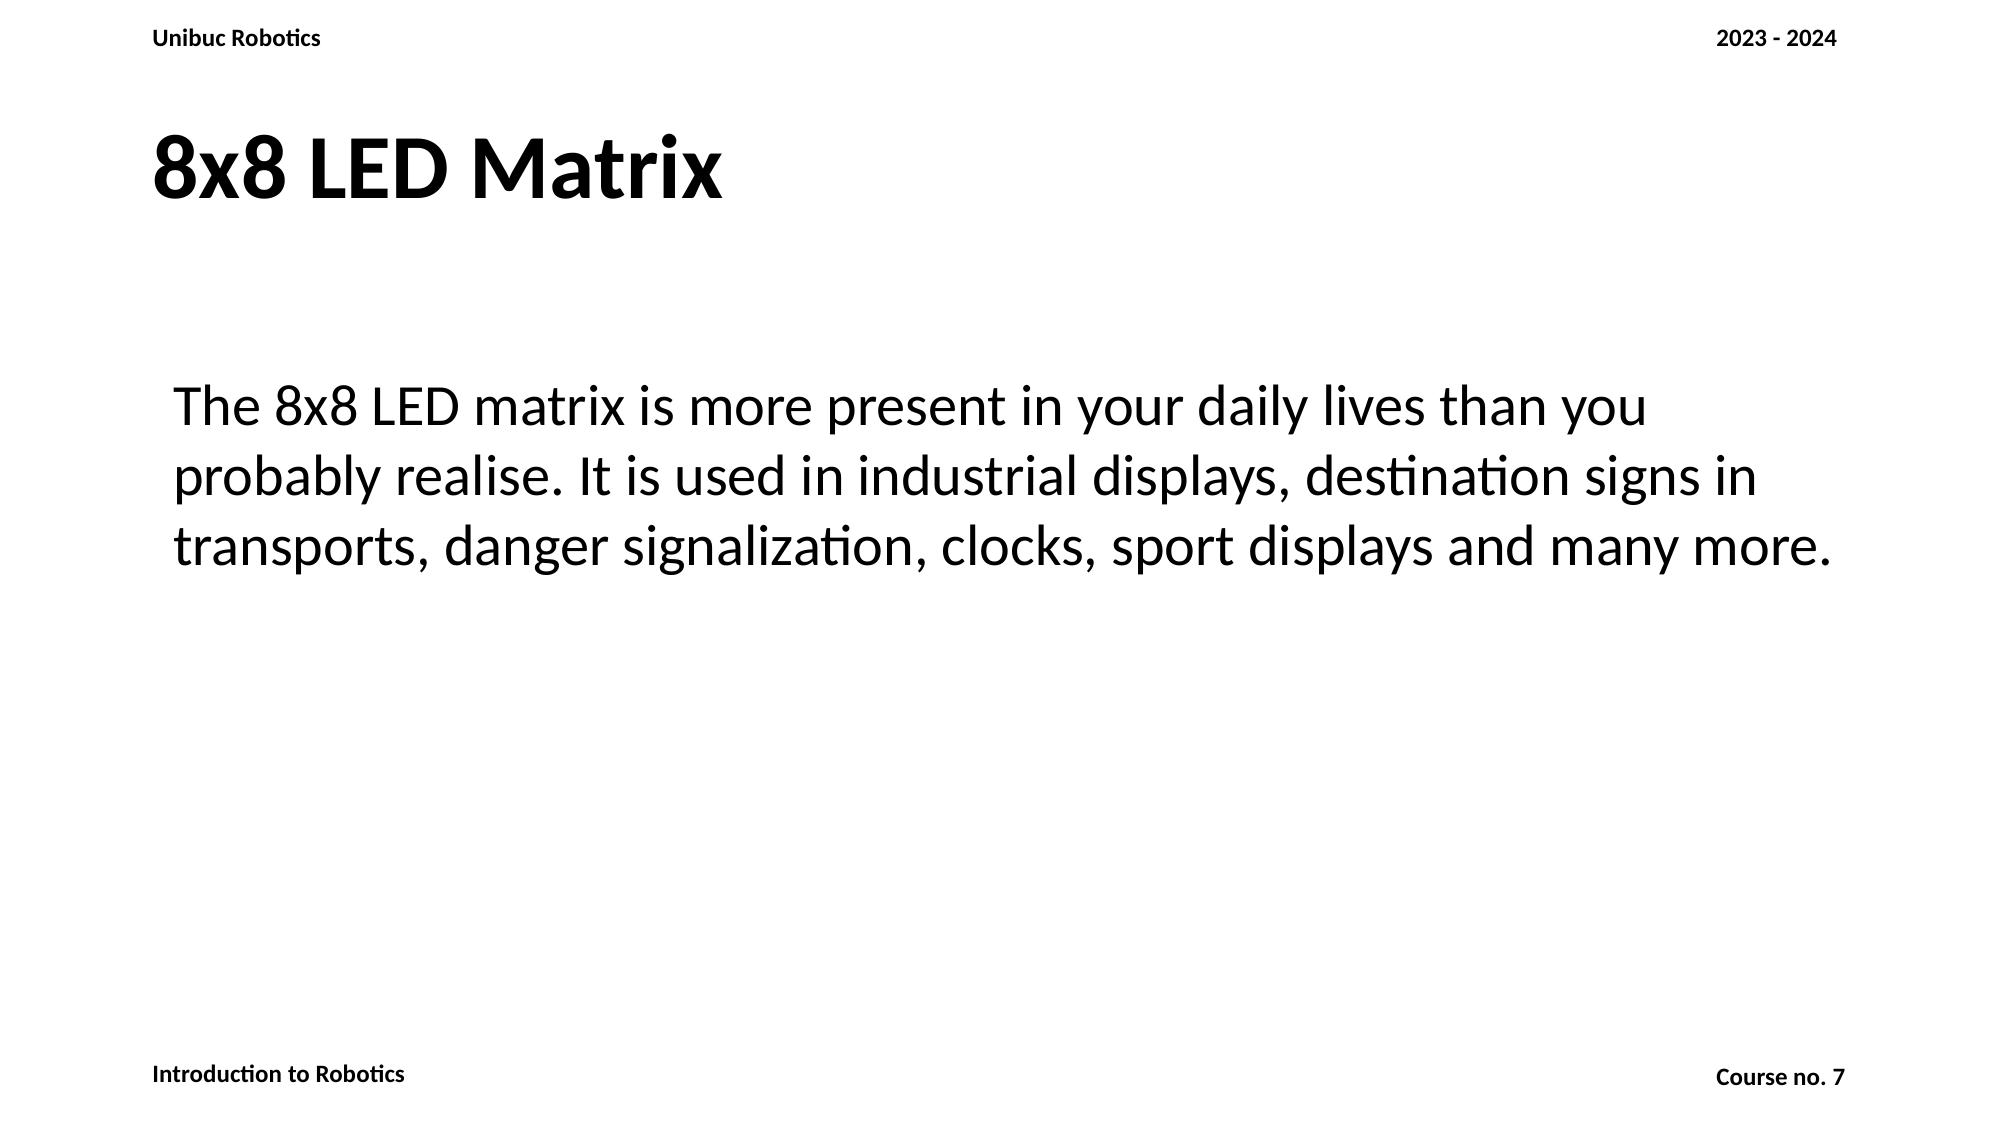

# 8x8 LED Matrix
The 8x8 LED matrix is more present in your daily lives than you probably realise. It is used in industrial displays, destination signs in transports, danger signalization, clocks, sport displays and many more.